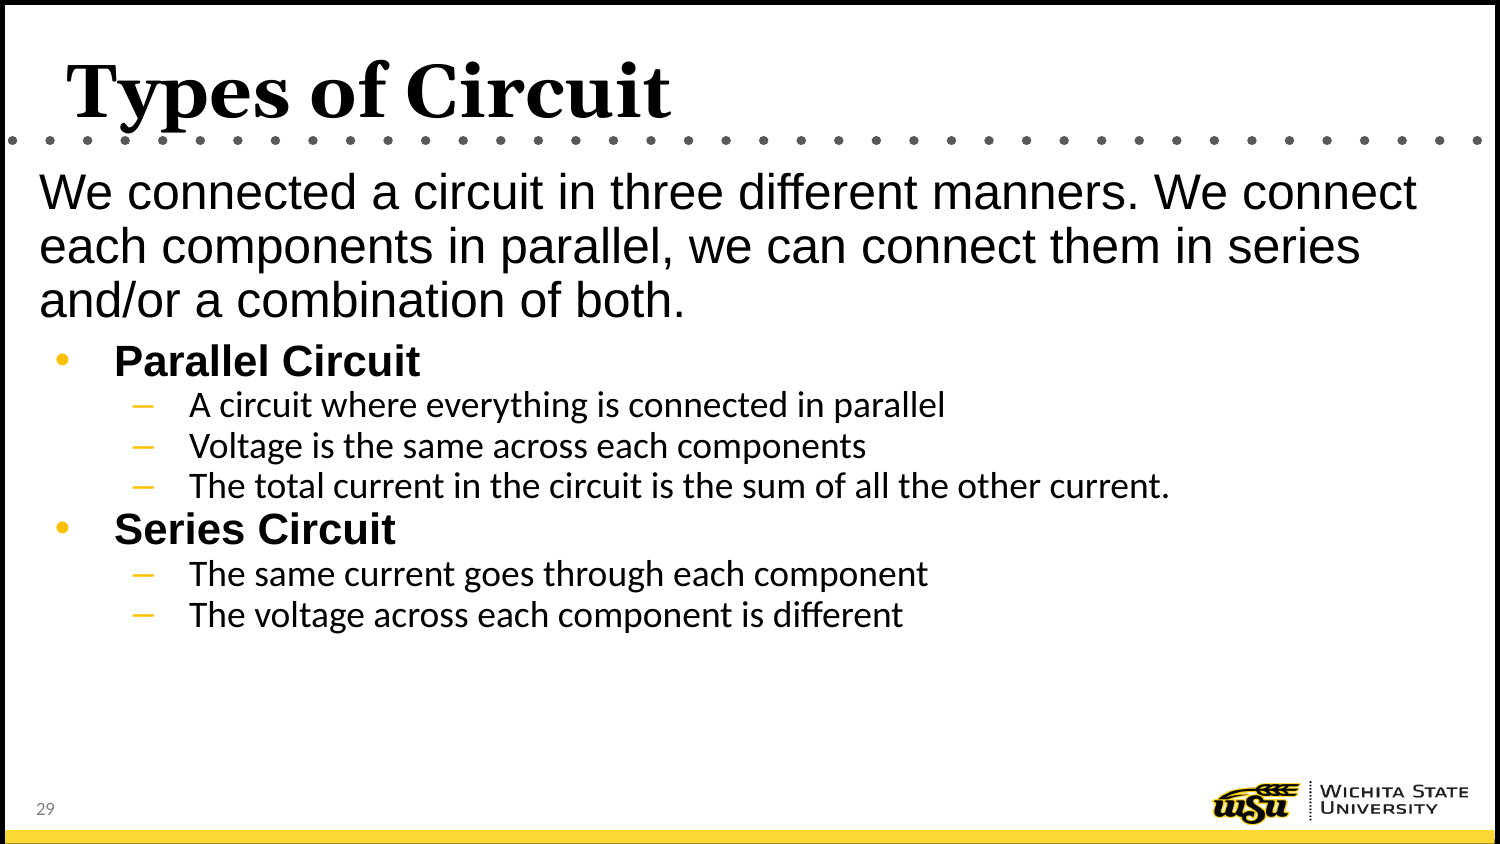

# Types of Circuit
We connected a circuit in three different manners. We connect each components in parallel, we can connect them in series and/or a combination of both.
Parallel Circuit
A circuit where everything is connected in parallel
Voltage is the same across each components
The total current in the circuit is the sum of all the other current.
Series Circuit
The same current goes through each component
The voltage across each component is different